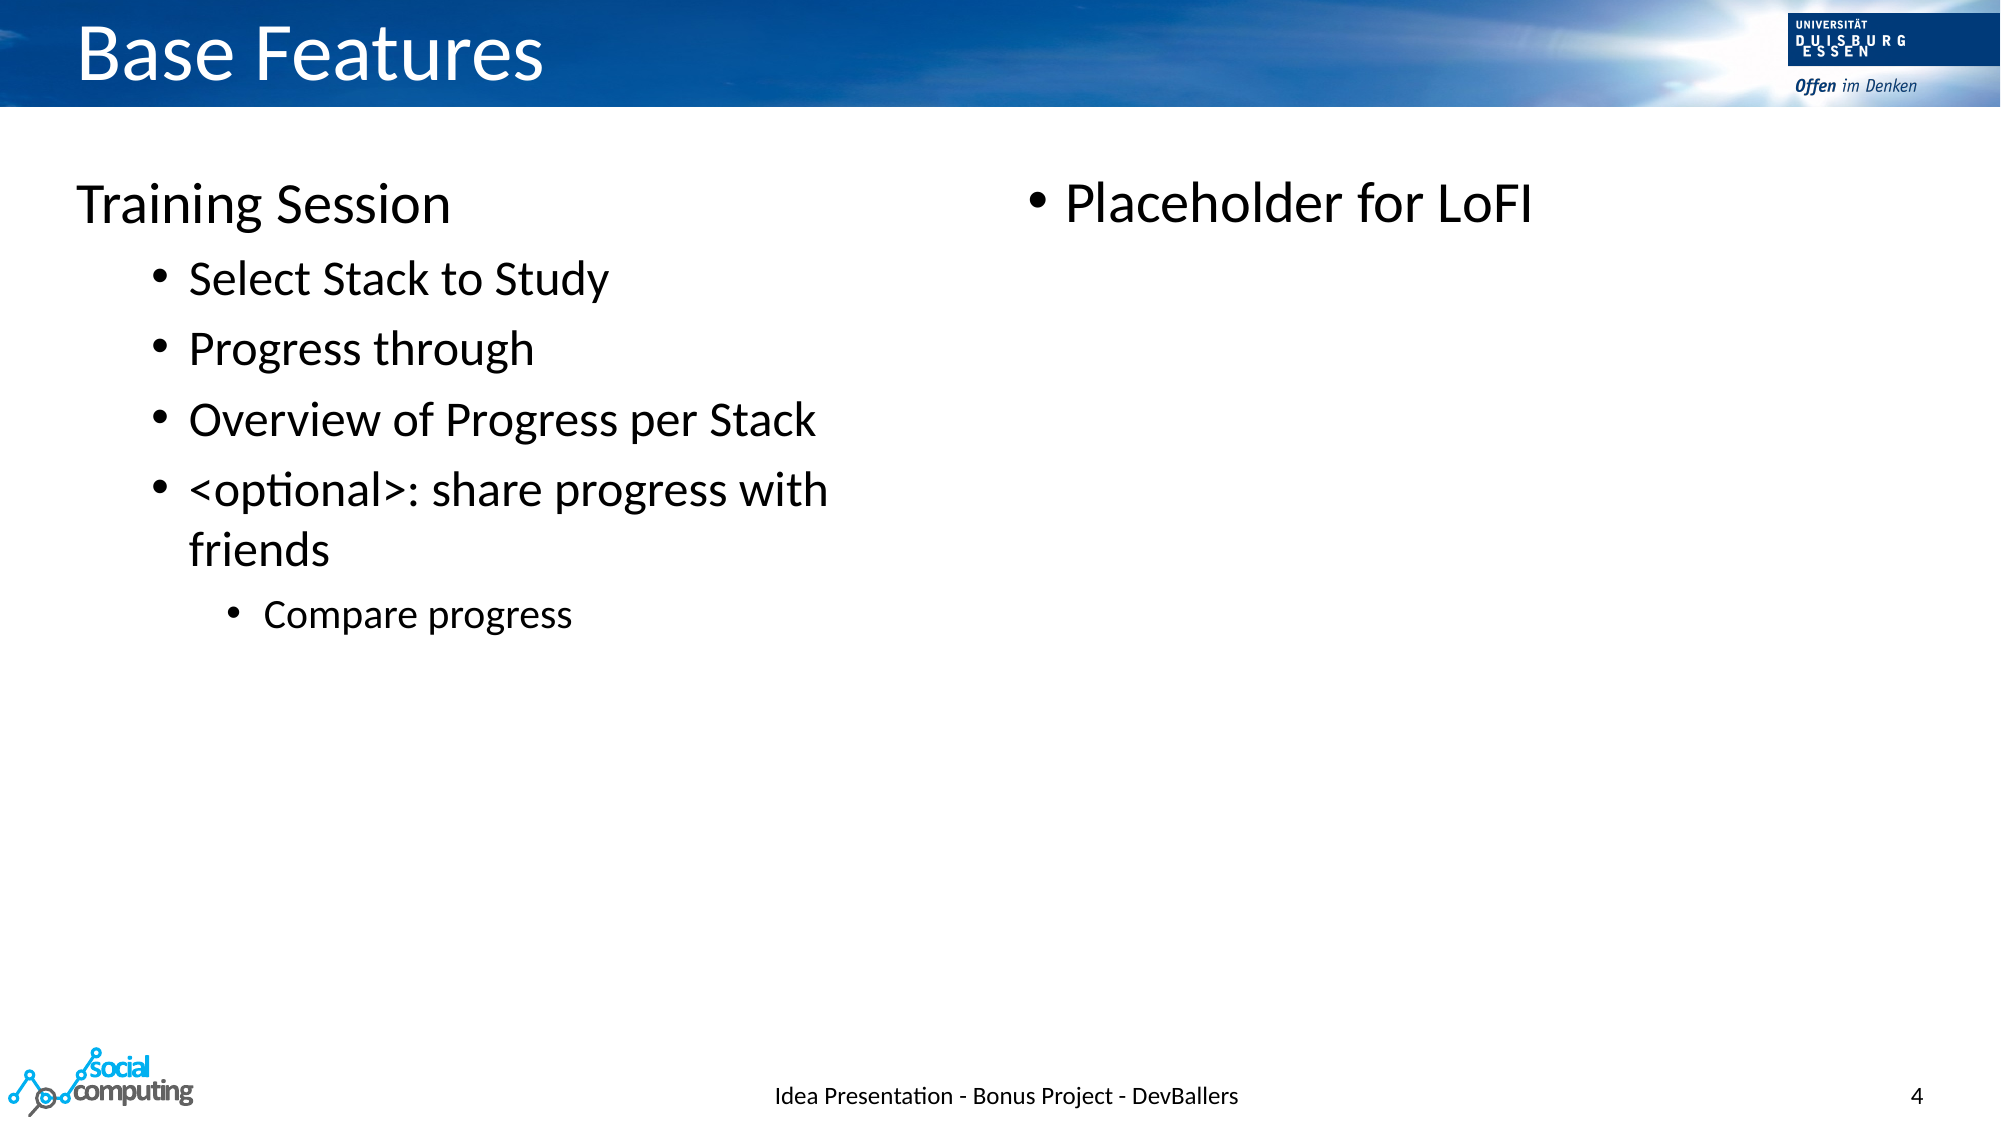

# Base Features
Placeholder for LoFI
Training Session
Select Stack to Study
Progress through
Overview of Progress per Stack
<optional>: share progress with friends
Compare progress
Idea Presentation - Bonus Project - DevBallers
4